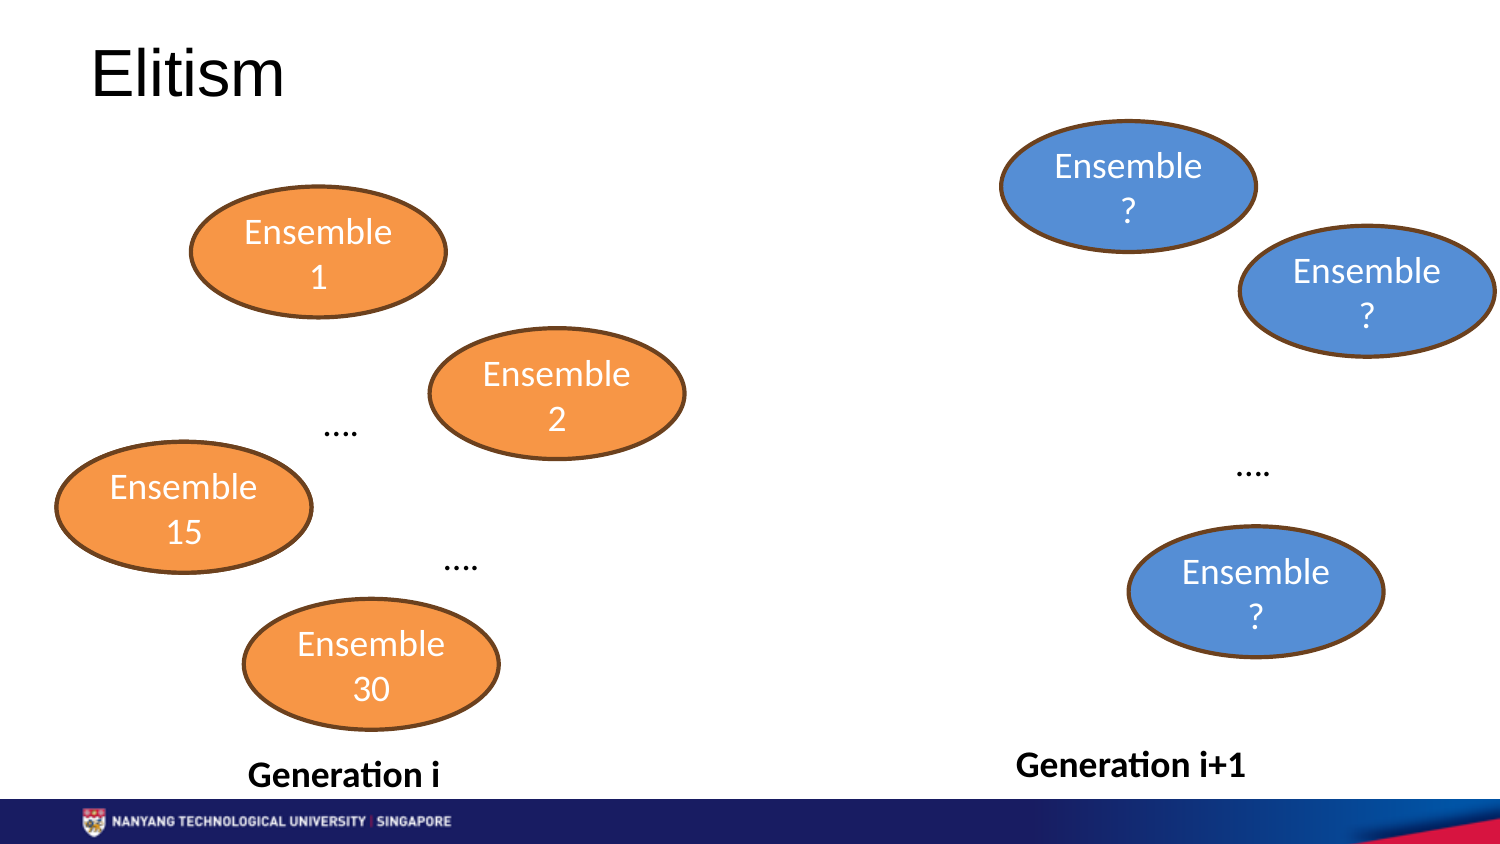

# Elitism
Ensemble?
Ensemble 1
Ensemble?
Ensemble2
….
….
Ensemble15
Ensemble15
….
Ensemble?
Ensemble 30
Generation i+1
Generation i